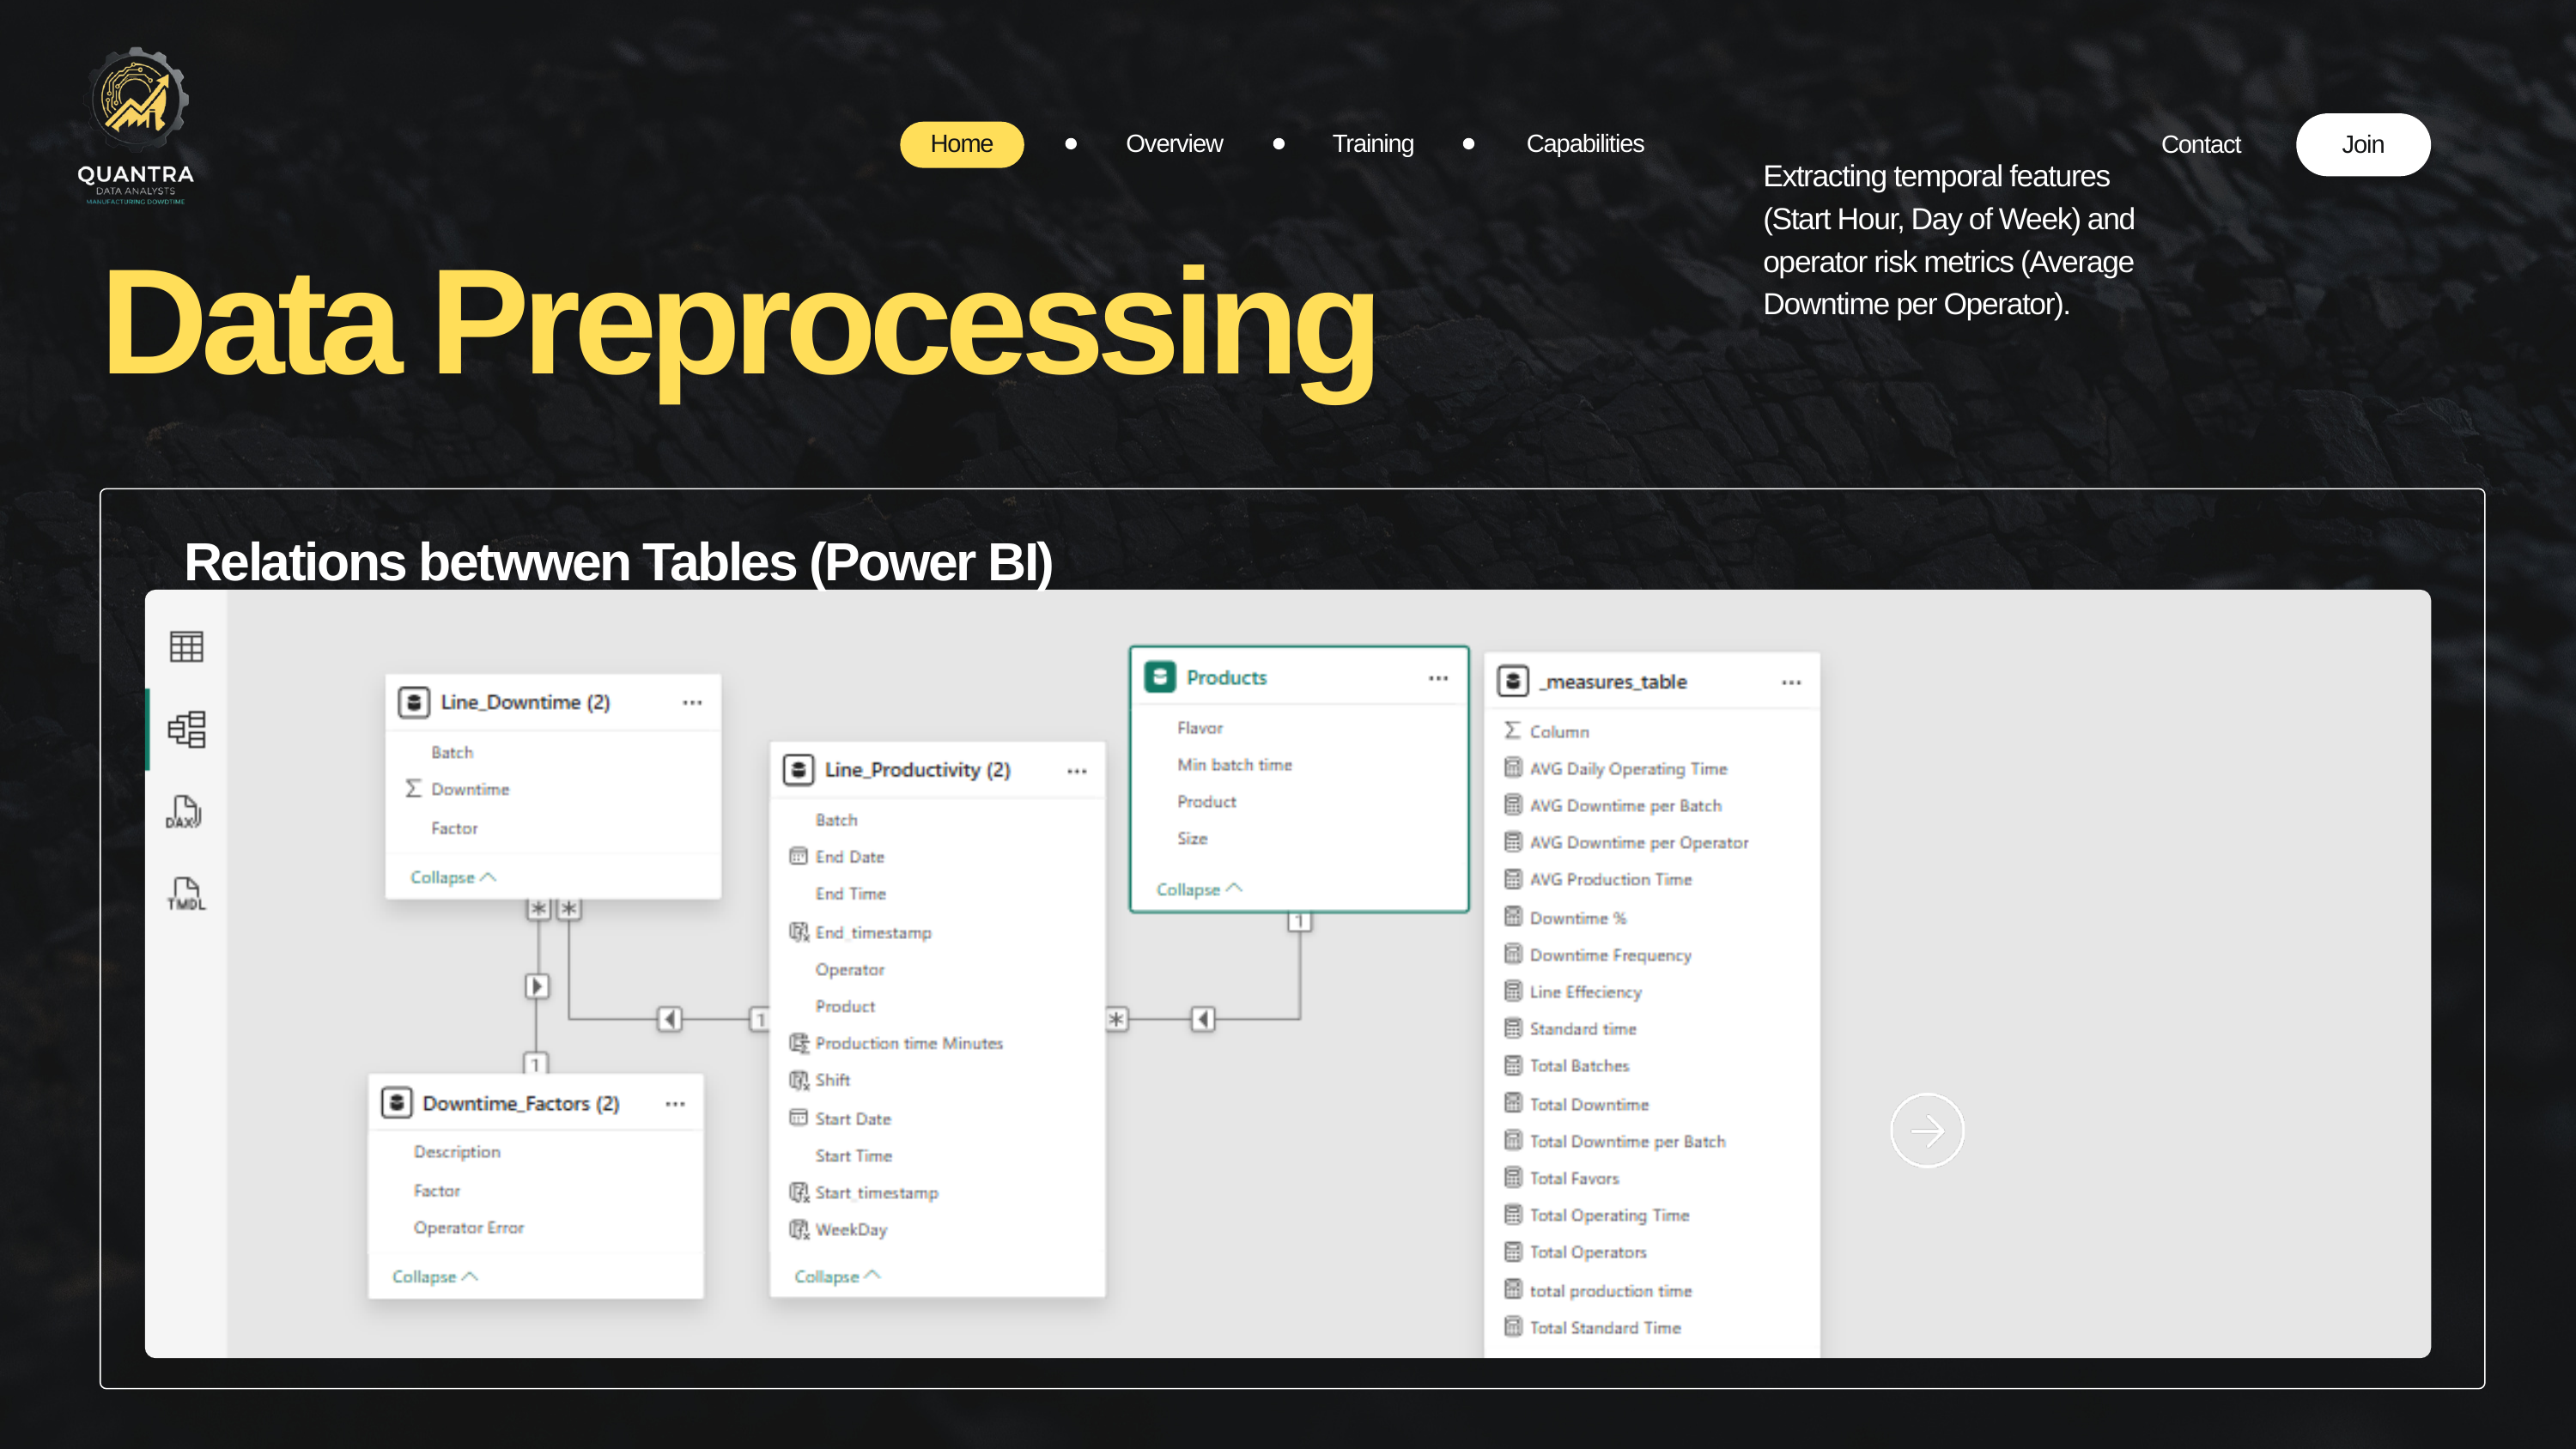

Home
Overview
Training
Capabilities
Contact
Join

Extracting temporal features (Start Hour, Day of Week) and operator risk metrics (Average Downtime per Operator).
Data Preprocessing

Relations betwwen Tables (Power BI)